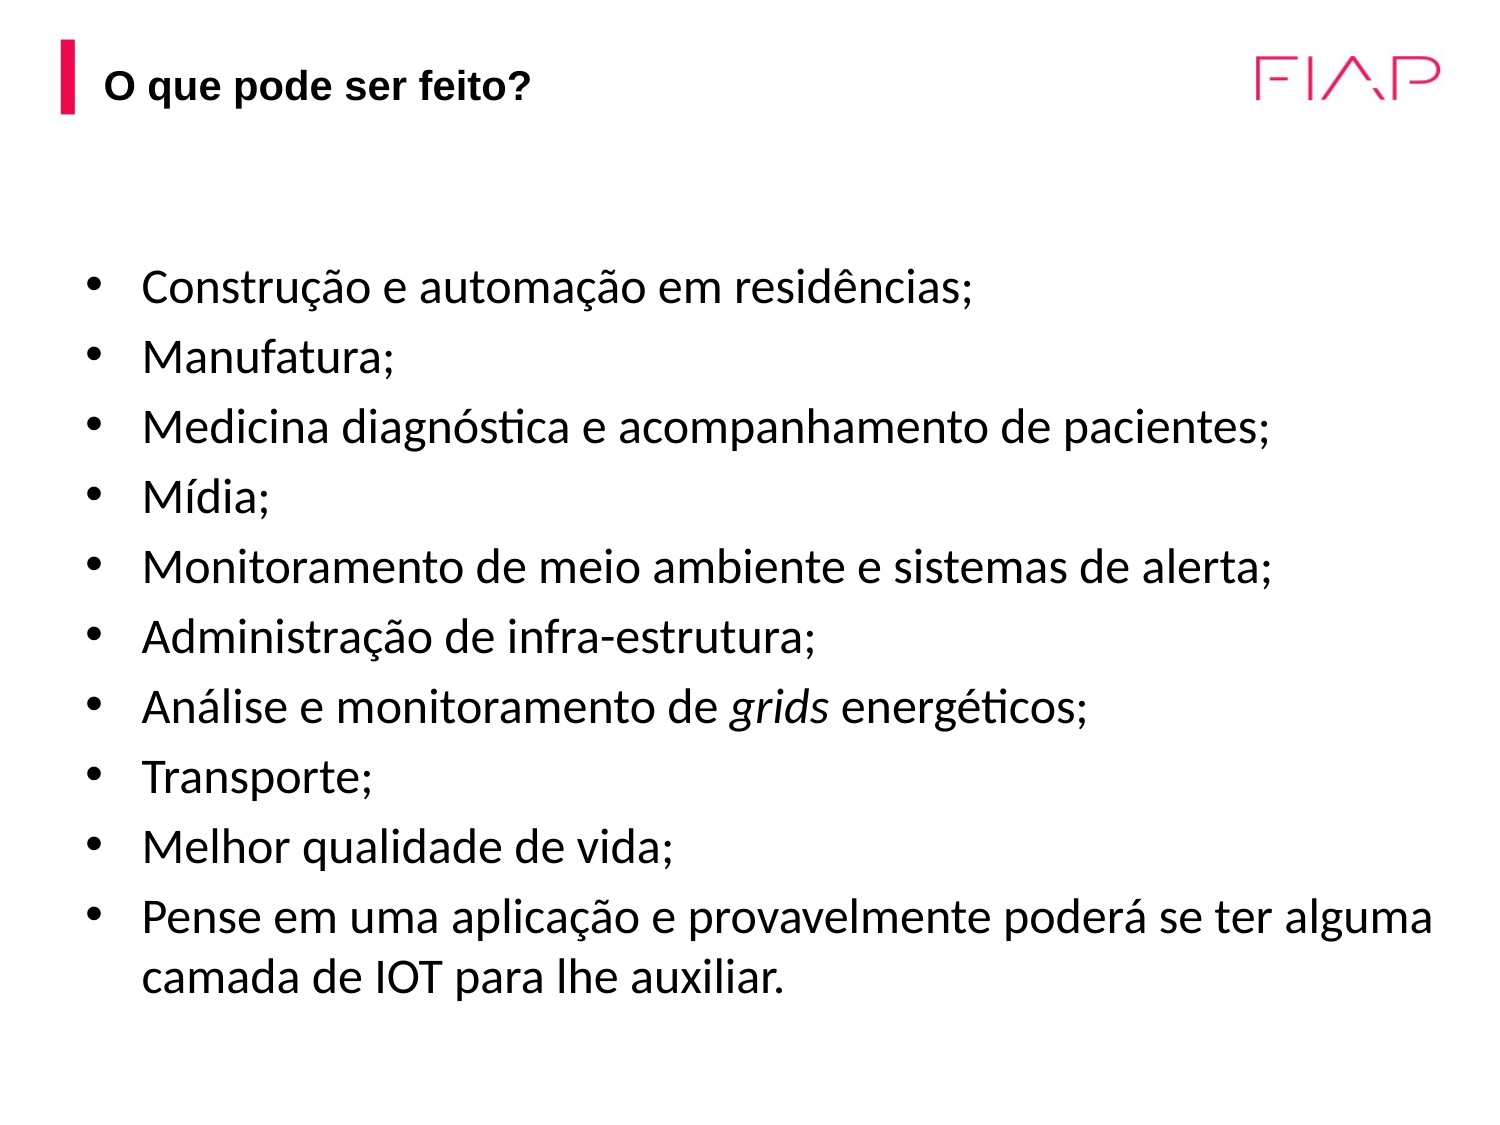

# O que pode ser feito?

Construção e automação em residências;
Manufatura;
Medicina diagnóstica e acompanhamento de pacientes;
Mídia;
Monitoramento de meio ambiente e sistemas de alerta;
Administração de infra-estrutura;
Análise e monitoramento de grids energéticos;
Transporte;
Melhor qualidade de vida;
Pense em uma aplicação e provavelmente poderá se ter alguma camada de IOT para lhe auxiliar.